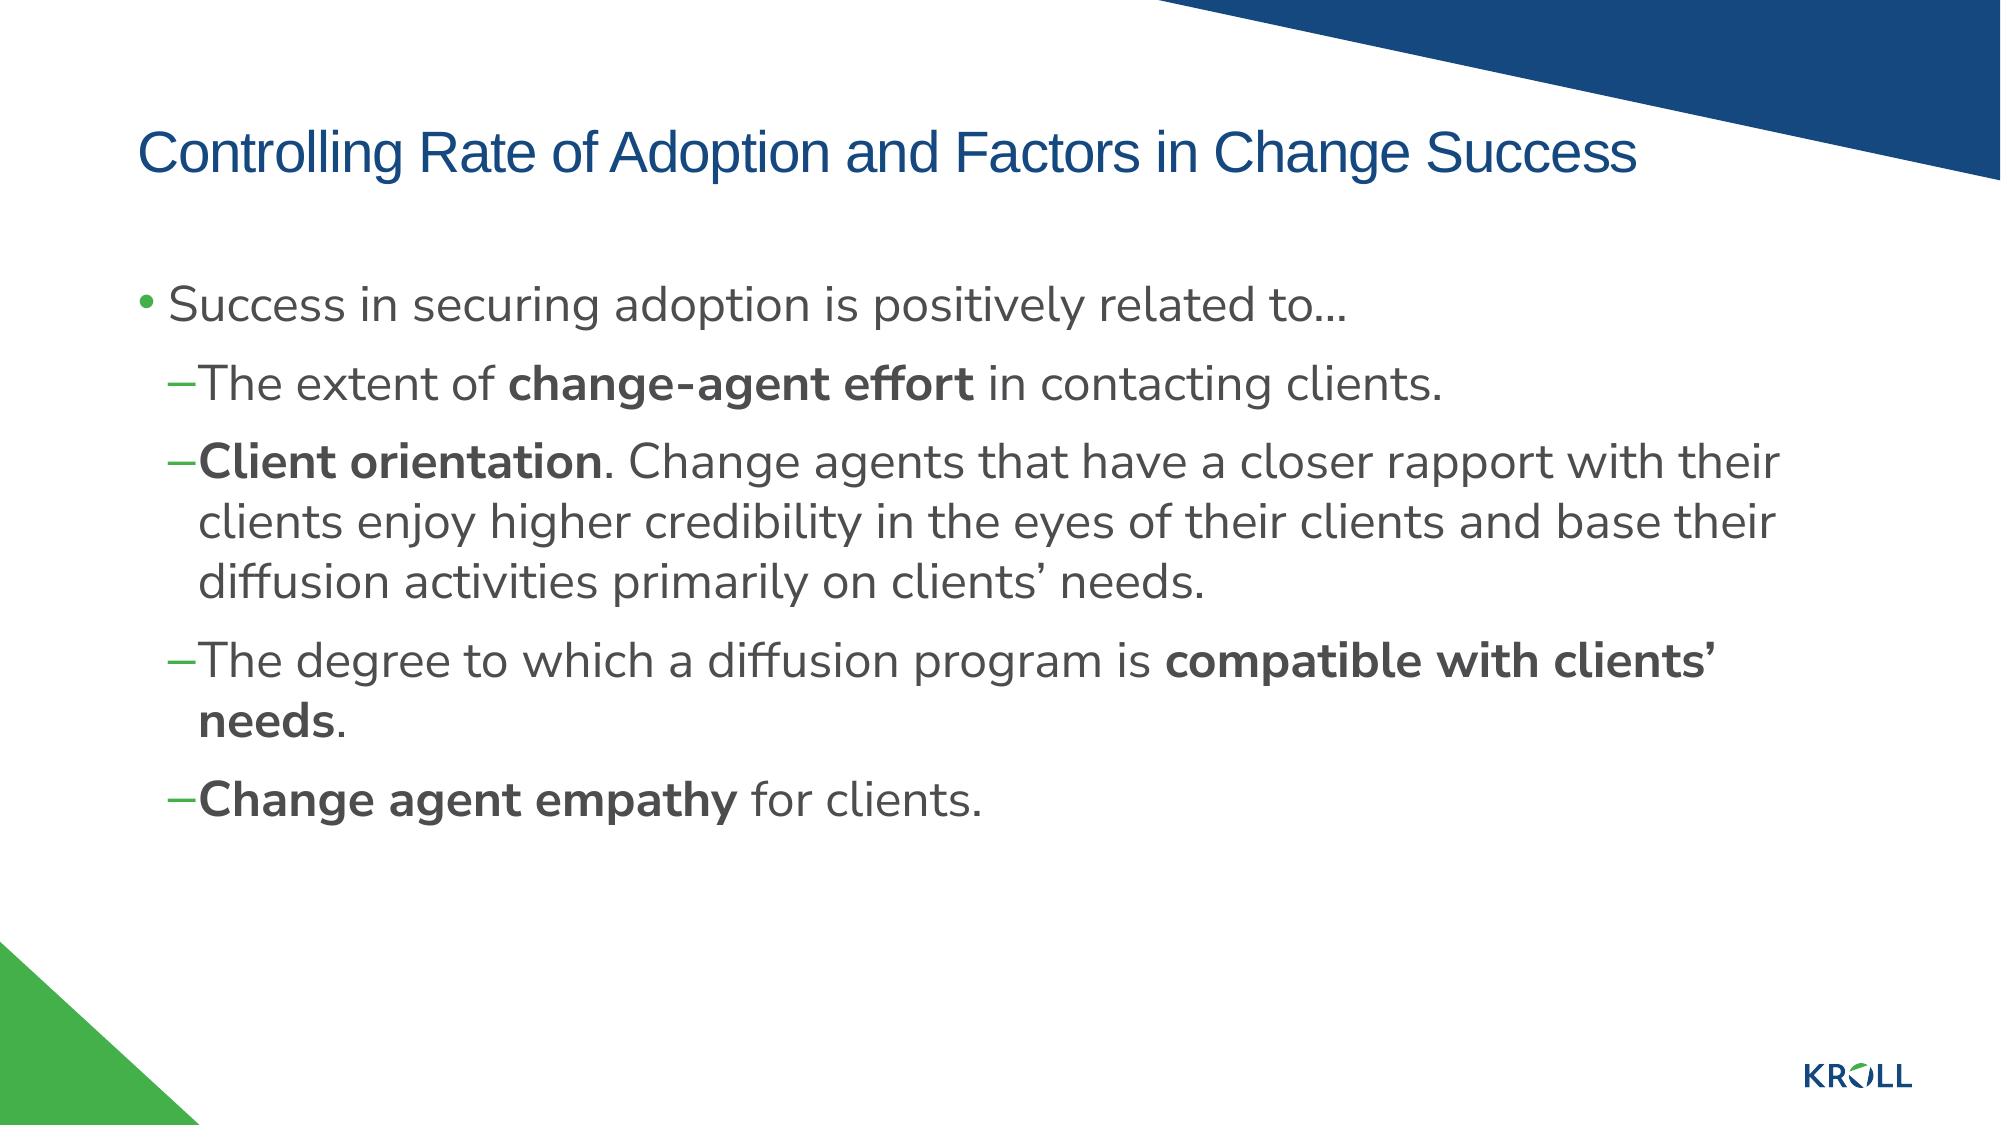

# Controlling Rate of Adoption and Factors in Change Success

Success in securing adoption is positively related to…
The extent of change-agent effort in contacting clients.
Client orientation. Change agents that have a closer rapport with their clients enjoy higher credibility in the eyes of their clients and base their diffusion activities primarily on clients’ needs.
The degree to which a diffusion program is compatible with clients’ needs.
Change agent empathy for clients.